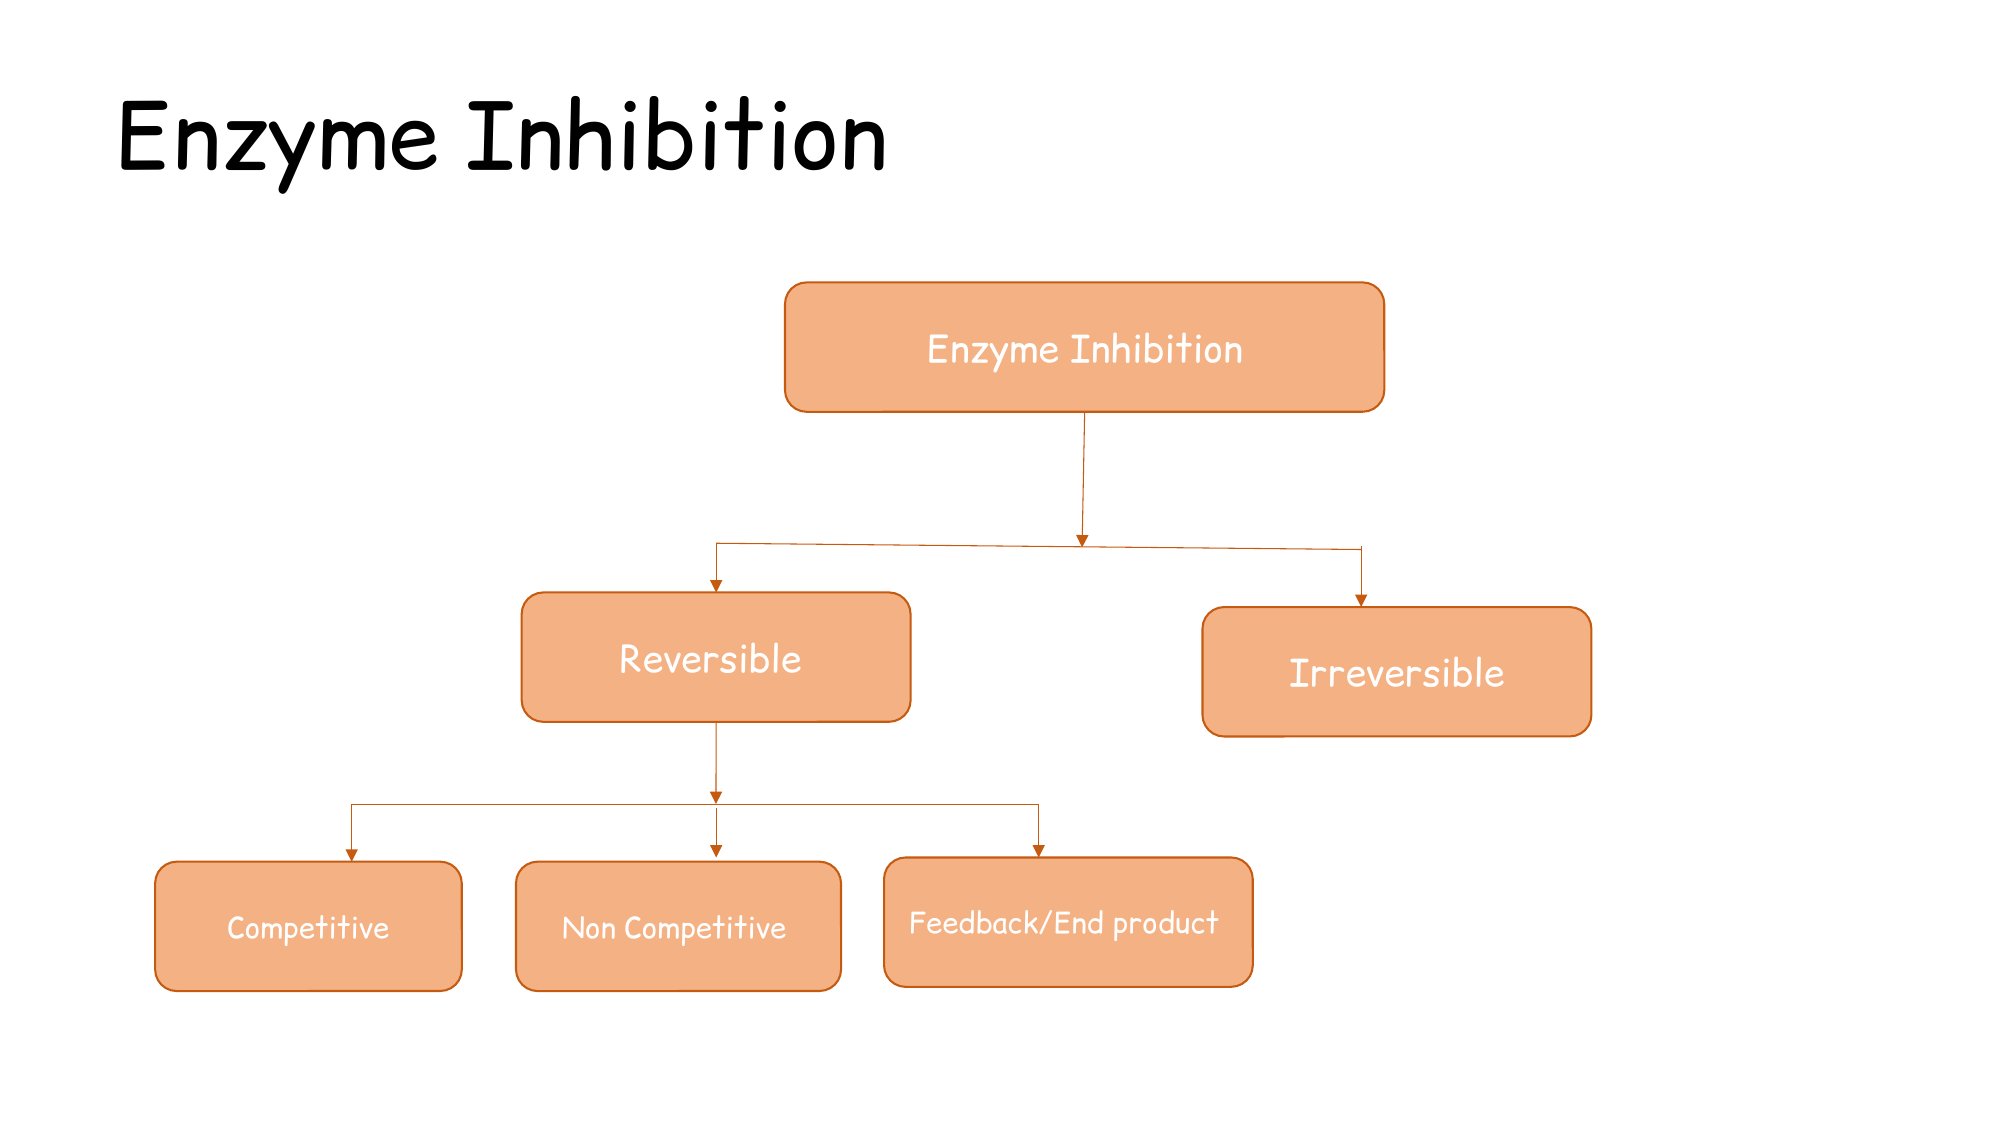

# Enzyme Inhibition
Enzyme Inhibition
Reversible
Irreversible
Feedback/End product
Competitive
Non Competitive